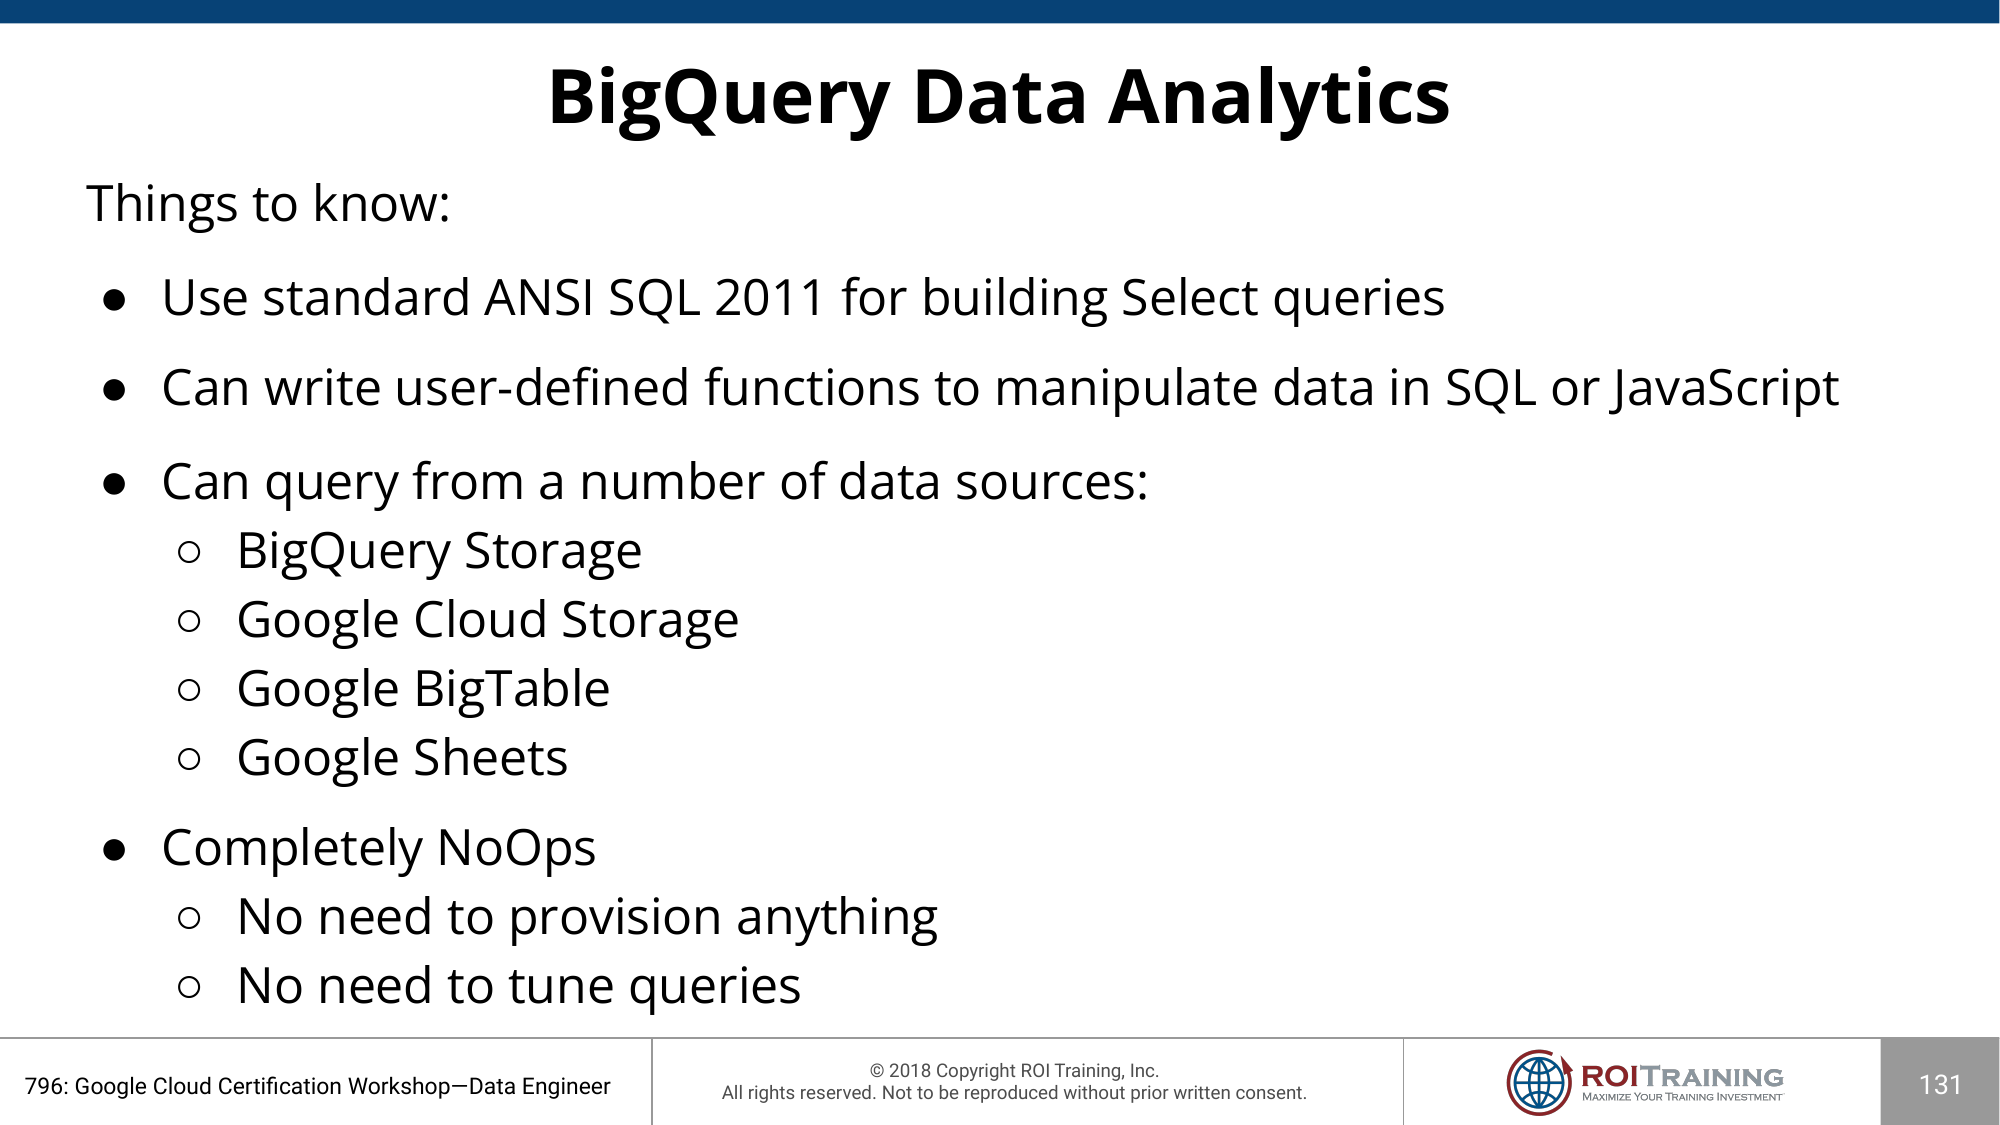

# BigQuery Data Analytics
Things to know:
Use standard ANSI SQL 2011 for building Select queries
Can write user-defined functions to manipulate data in SQL or JavaScript
Can query from a number of data sources:
BigQuery Storage
Google Cloud Storage
Google BigTable
Google Sheets
Completely NoOps
No need to provision anything
No need to tune queries